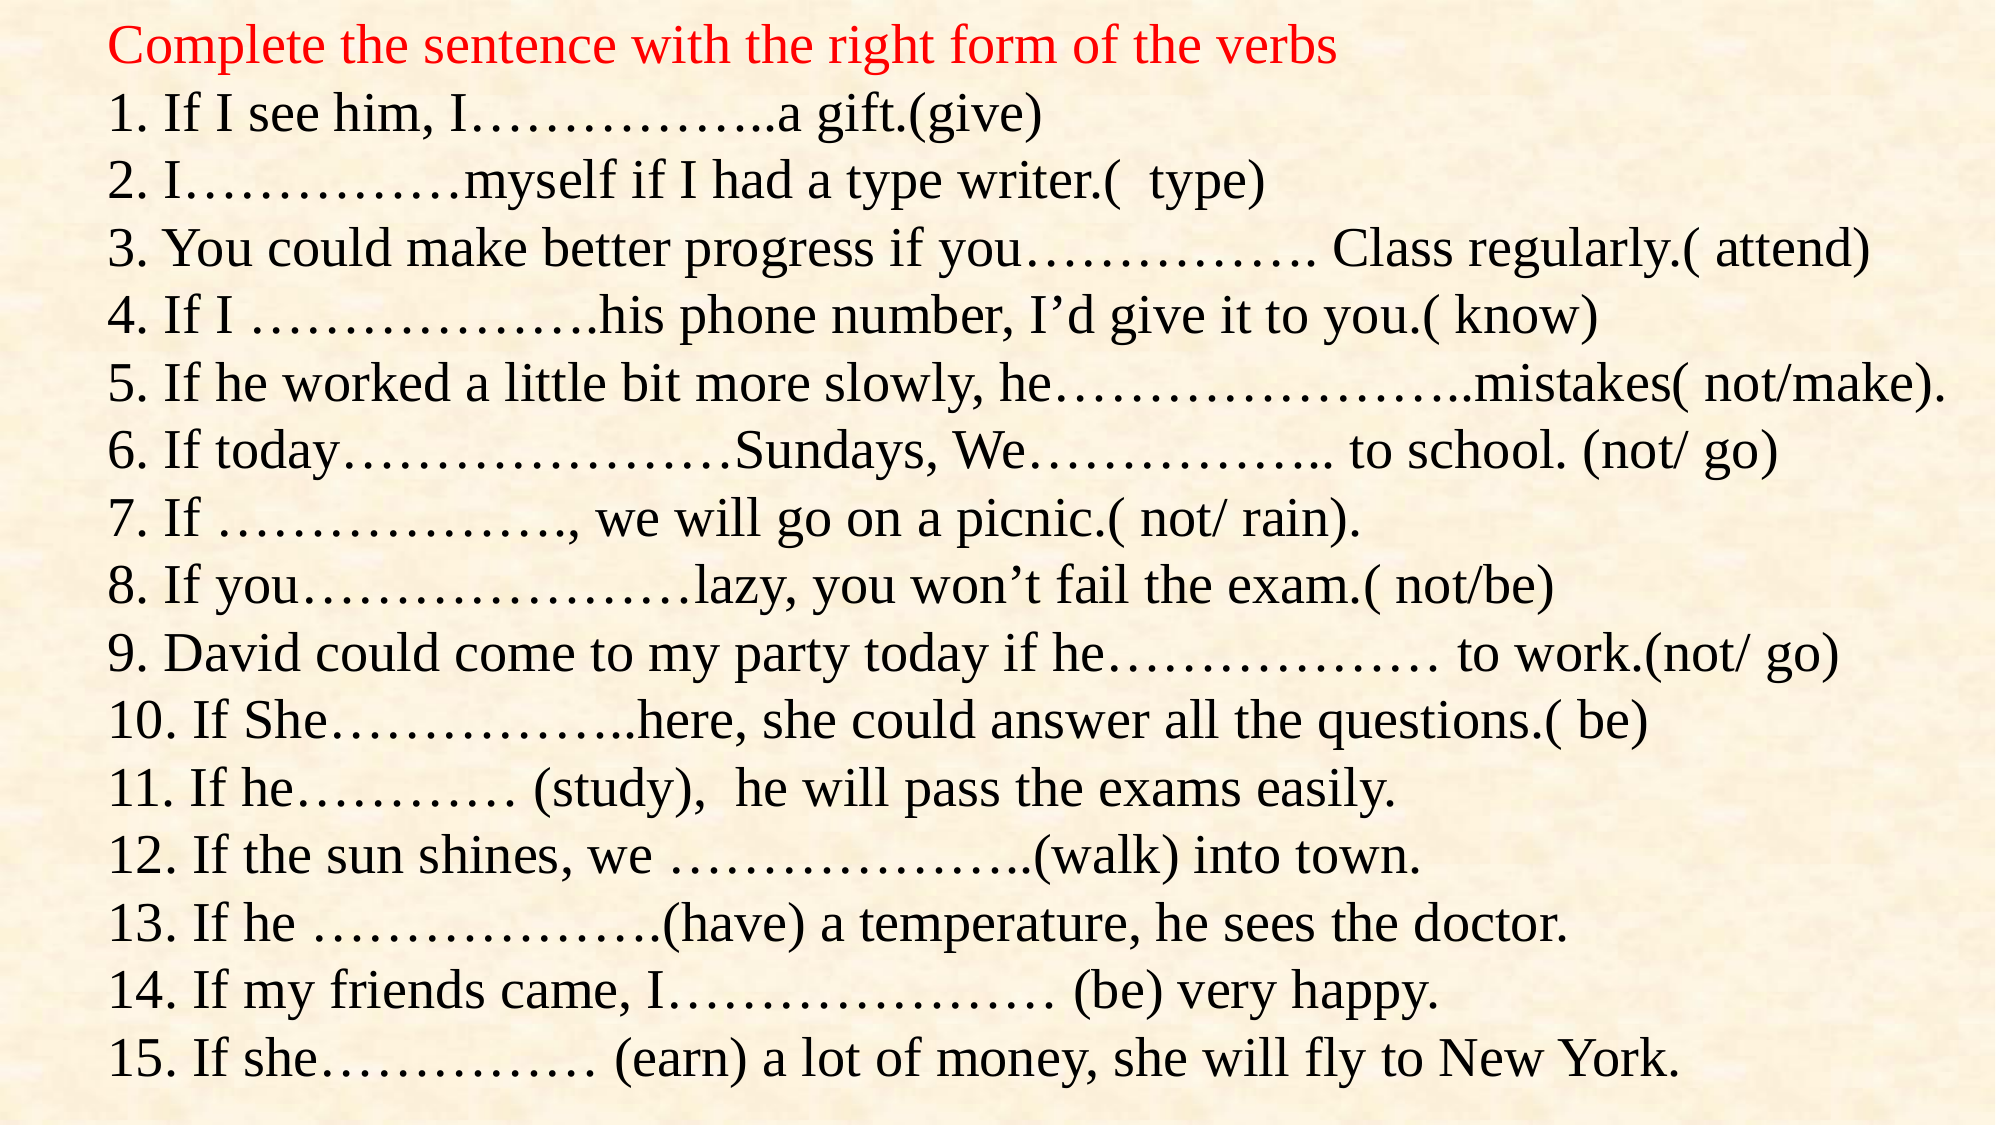

Complete the sentence with the right form of the verbs
1. If I see him, I……………..a gift.(give)
2. I……………myself if I had a type writer.(  type)
3. You could make better progress if you……………. Class regularly.( attend)
4. If I ……………….his phone number, I’d give it to you.( know)
5. If he worked a little bit more slowly, he…………………..mistakes( not/make).
6. If today…………………Sundays, We…………….. to school. (not/ go)
7. If ………………., we will go on a picnic.( not/ rain).
8. If you…………………lazy, you won’t fail the exam.( not/be)
9. David could come to my party today if he……………… to work.(not/ go)
10. If She……………..here, she could answer all the questions.( be)
11. If he………… (study),  he will pass the exams easily.
12. If the sun shines, we ………………..(walk) into town.
13. If he ……………….(have) a temperature, he sees the doctor.
14. If my friends came, I………………… (be) very happy.
15. If she…………… (earn) a lot of money, she will fly to New York.